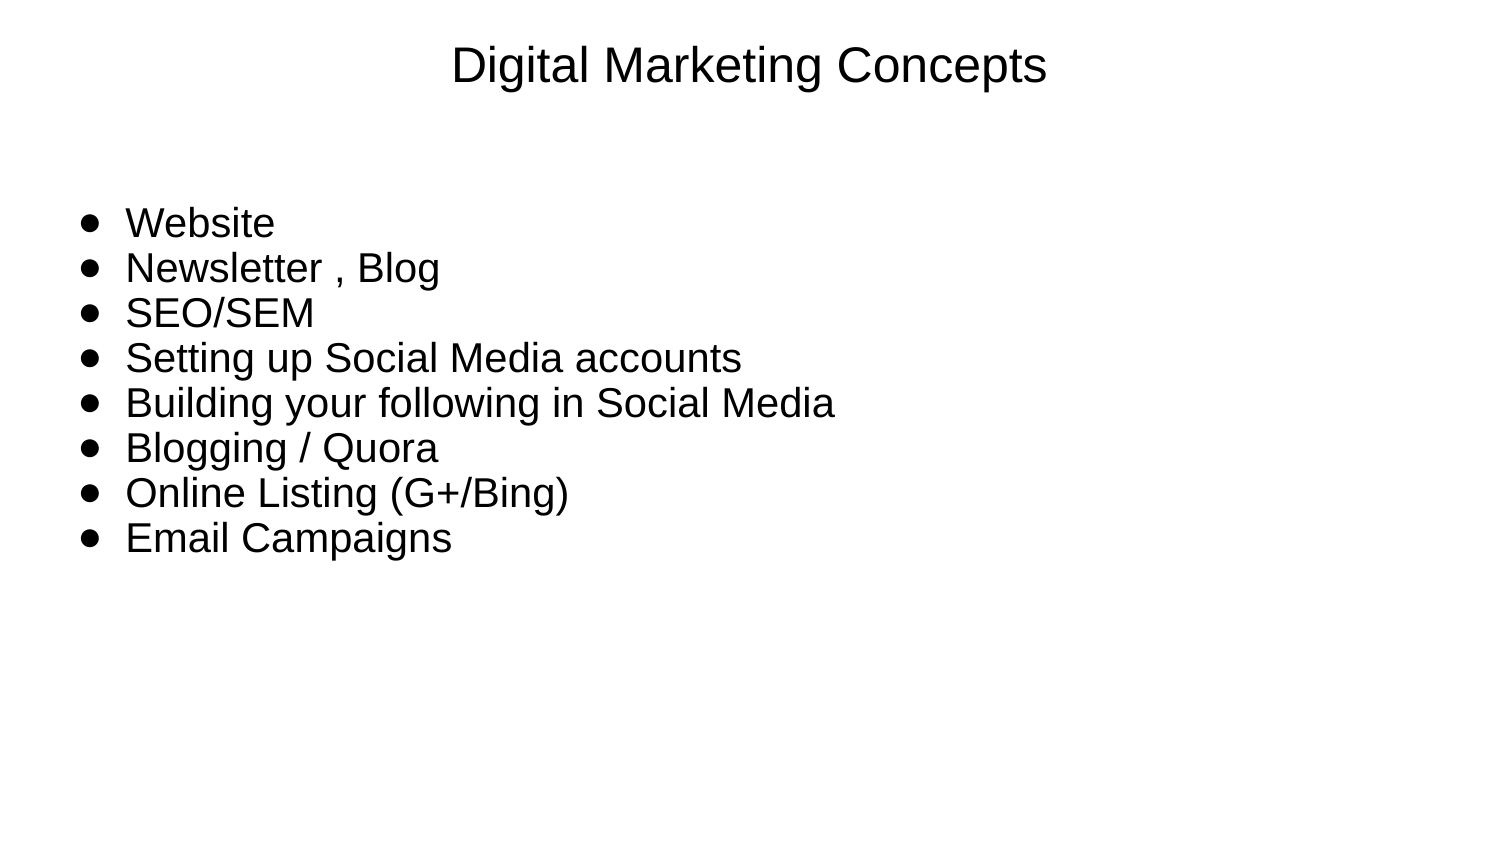

# Digital Marketing Concepts

Website
Newsletter , Blog
SEO/SEM
Setting up Social Media accounts
Building your following in Social Media
Blogging / Quora
Online Listing (G+/Bing)
Email Campaigns